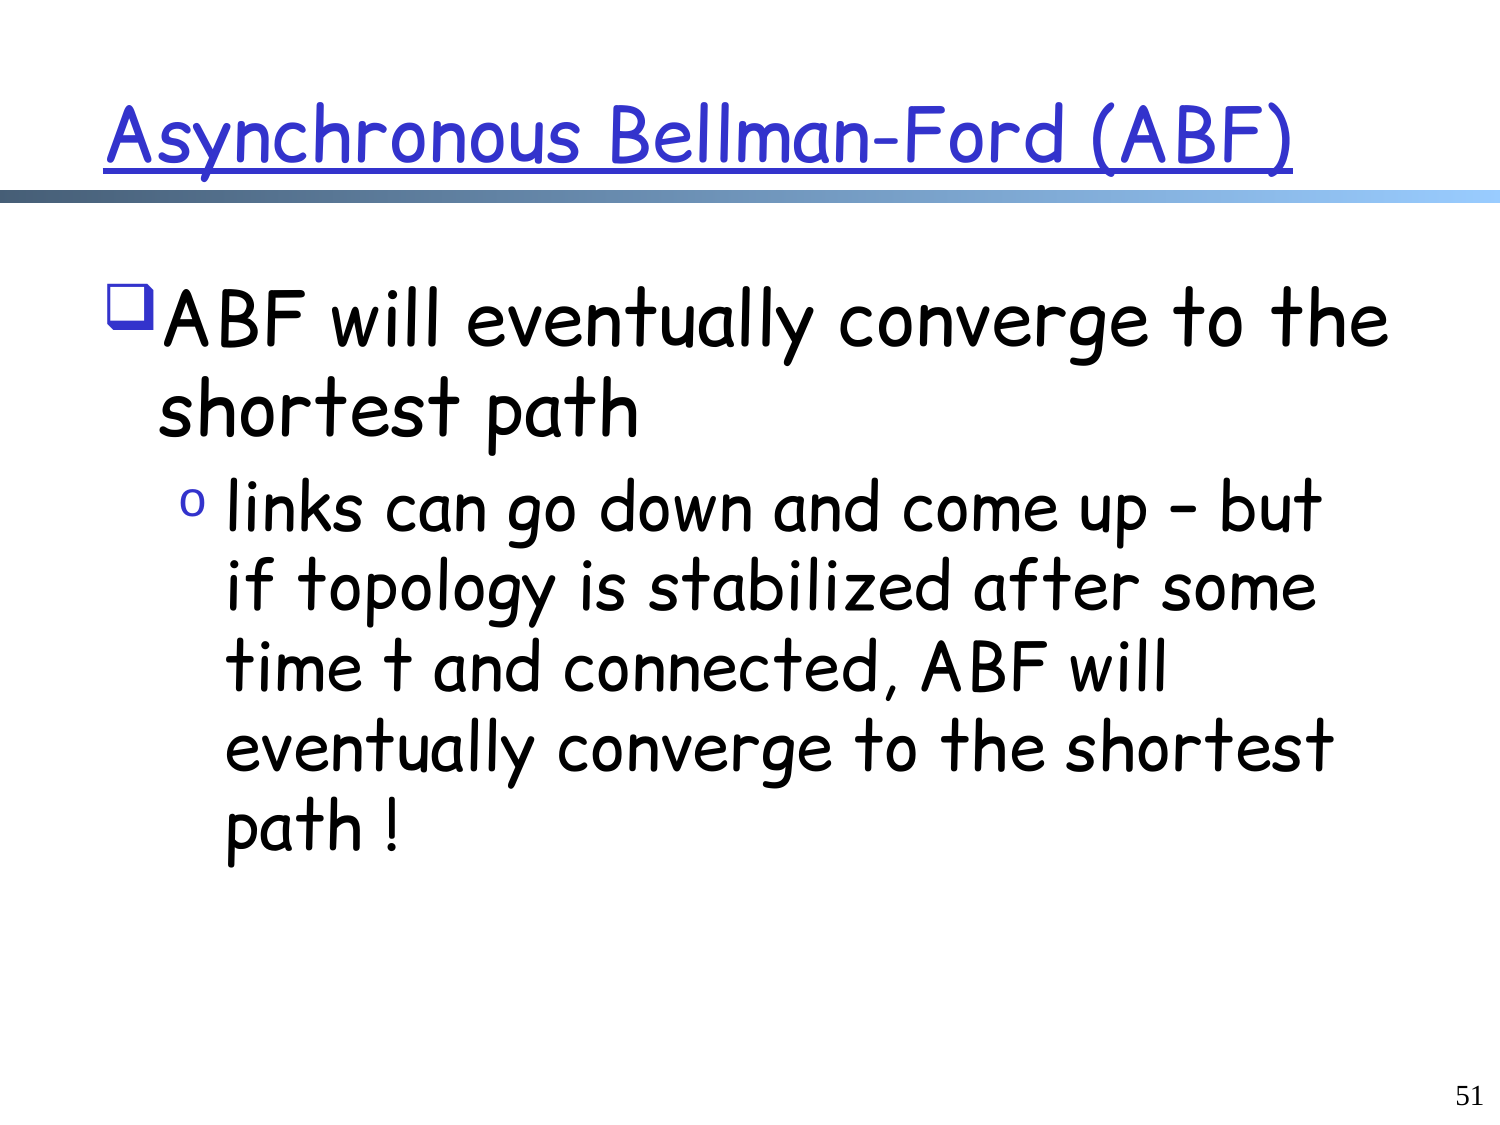

# Asynchronous Bellman-Ford (ABF)
ABF will eventually converge to the shortest path
links can go down and come up – but if topology is stabilized after some time t and connected, ABF will eventually converge to the shortest path !
51